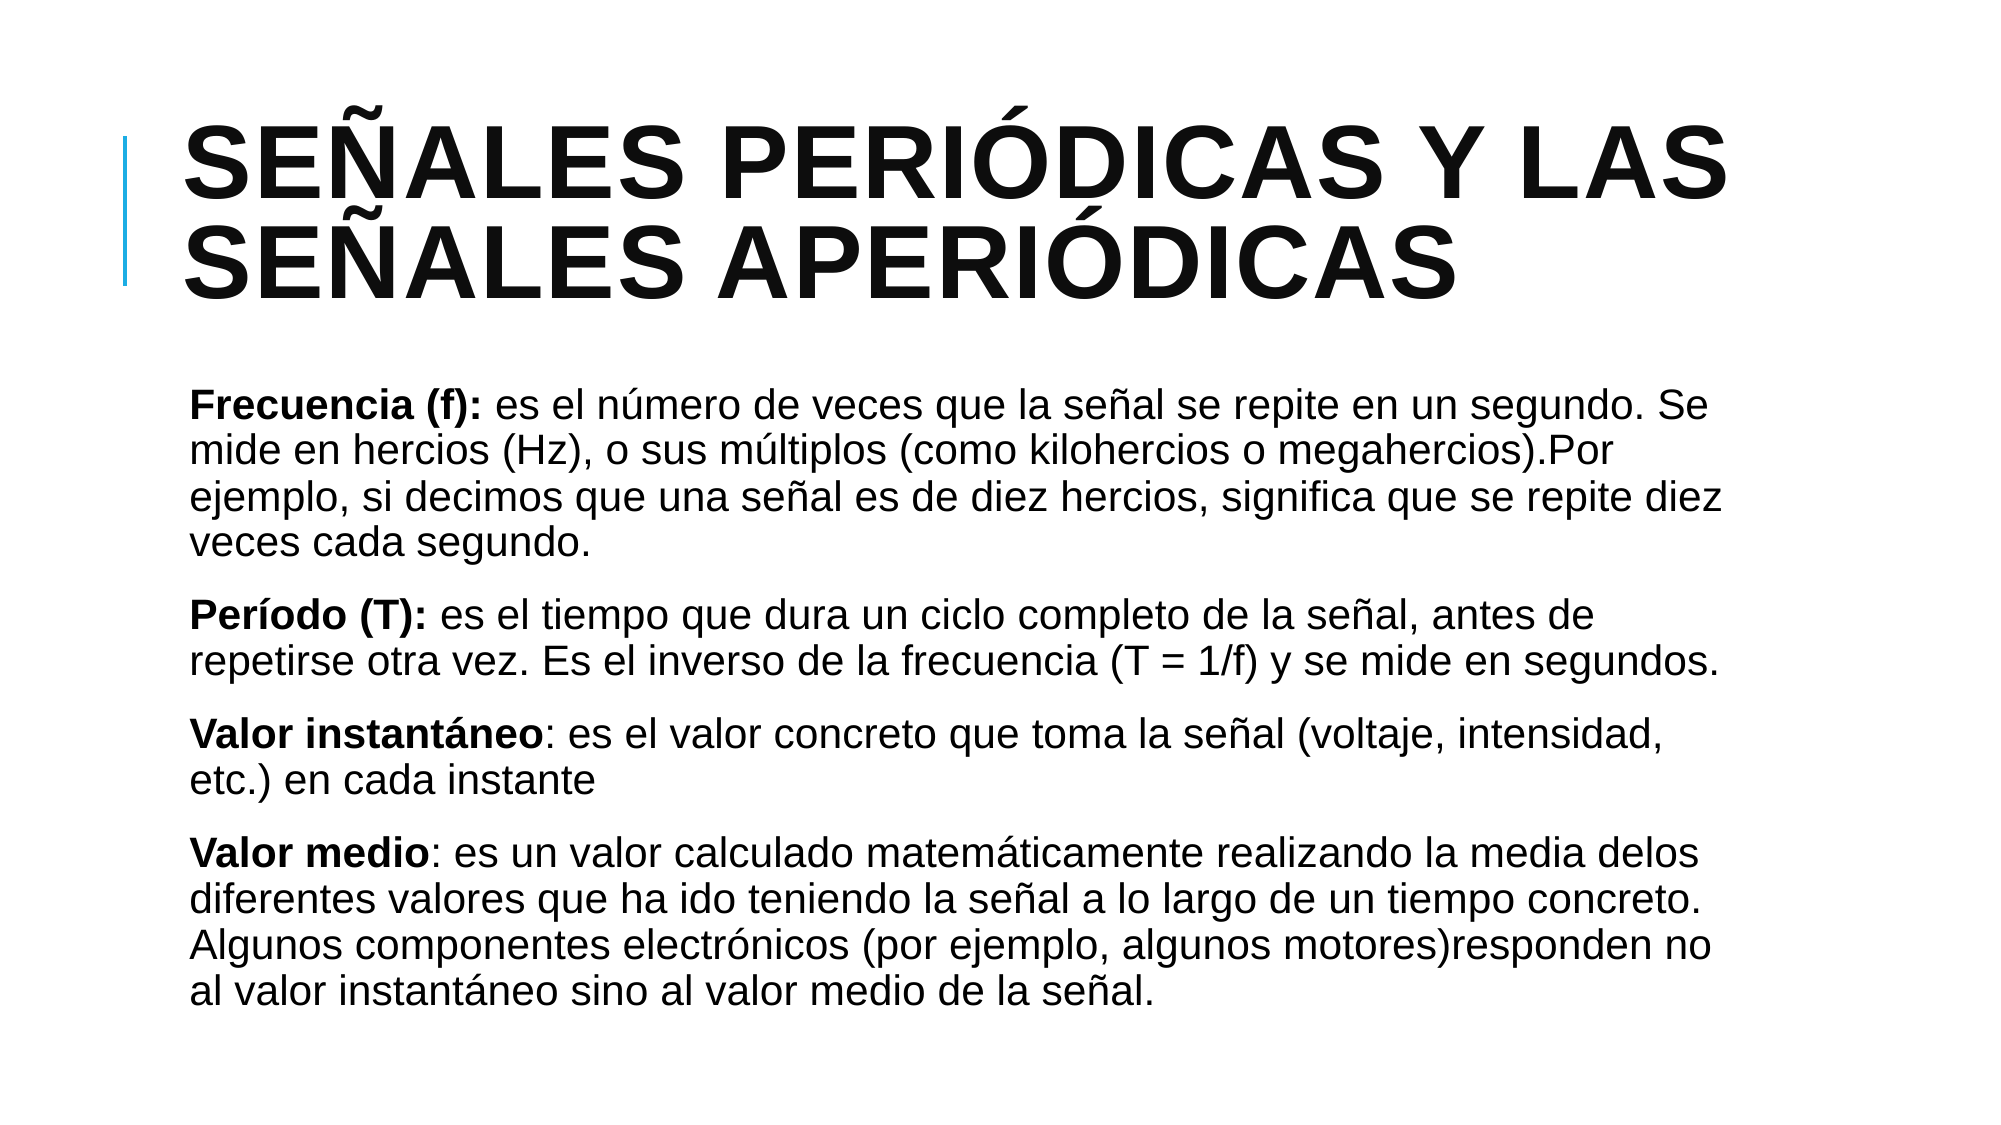

# Señales periódicas y las señales aperiódicas
Frecuencia (f): es el número de veces que la señal se repite en un segundo. Se mide en hercios (Hz), o sus múltiplos (como kilohercios o megahercios).Por ejemplo, si decimos que una señal es de diez hercios, significa que se repite diez veces cada segundo.
Período (T): es el tiempo que dura un ciclo completo de la señal, antes de repetirse otra vez. Es el inverso de la frecuencia (T = 1/f) y se mide en segundos.
Valor instantáneo: es el valor concreto que toma la señal (voltaje, intensidad, etc.) en cada instante
Valor medio: es un valor calculado matemáticamente realizando la media delos diferentes valores que ha ido teniendo la señal a lo largo de un tiempo concreto. Algunos componentes electrónicos (por ejemplo, algunos motores)responden no al valor instantáneo sino al valor medio de la señal.